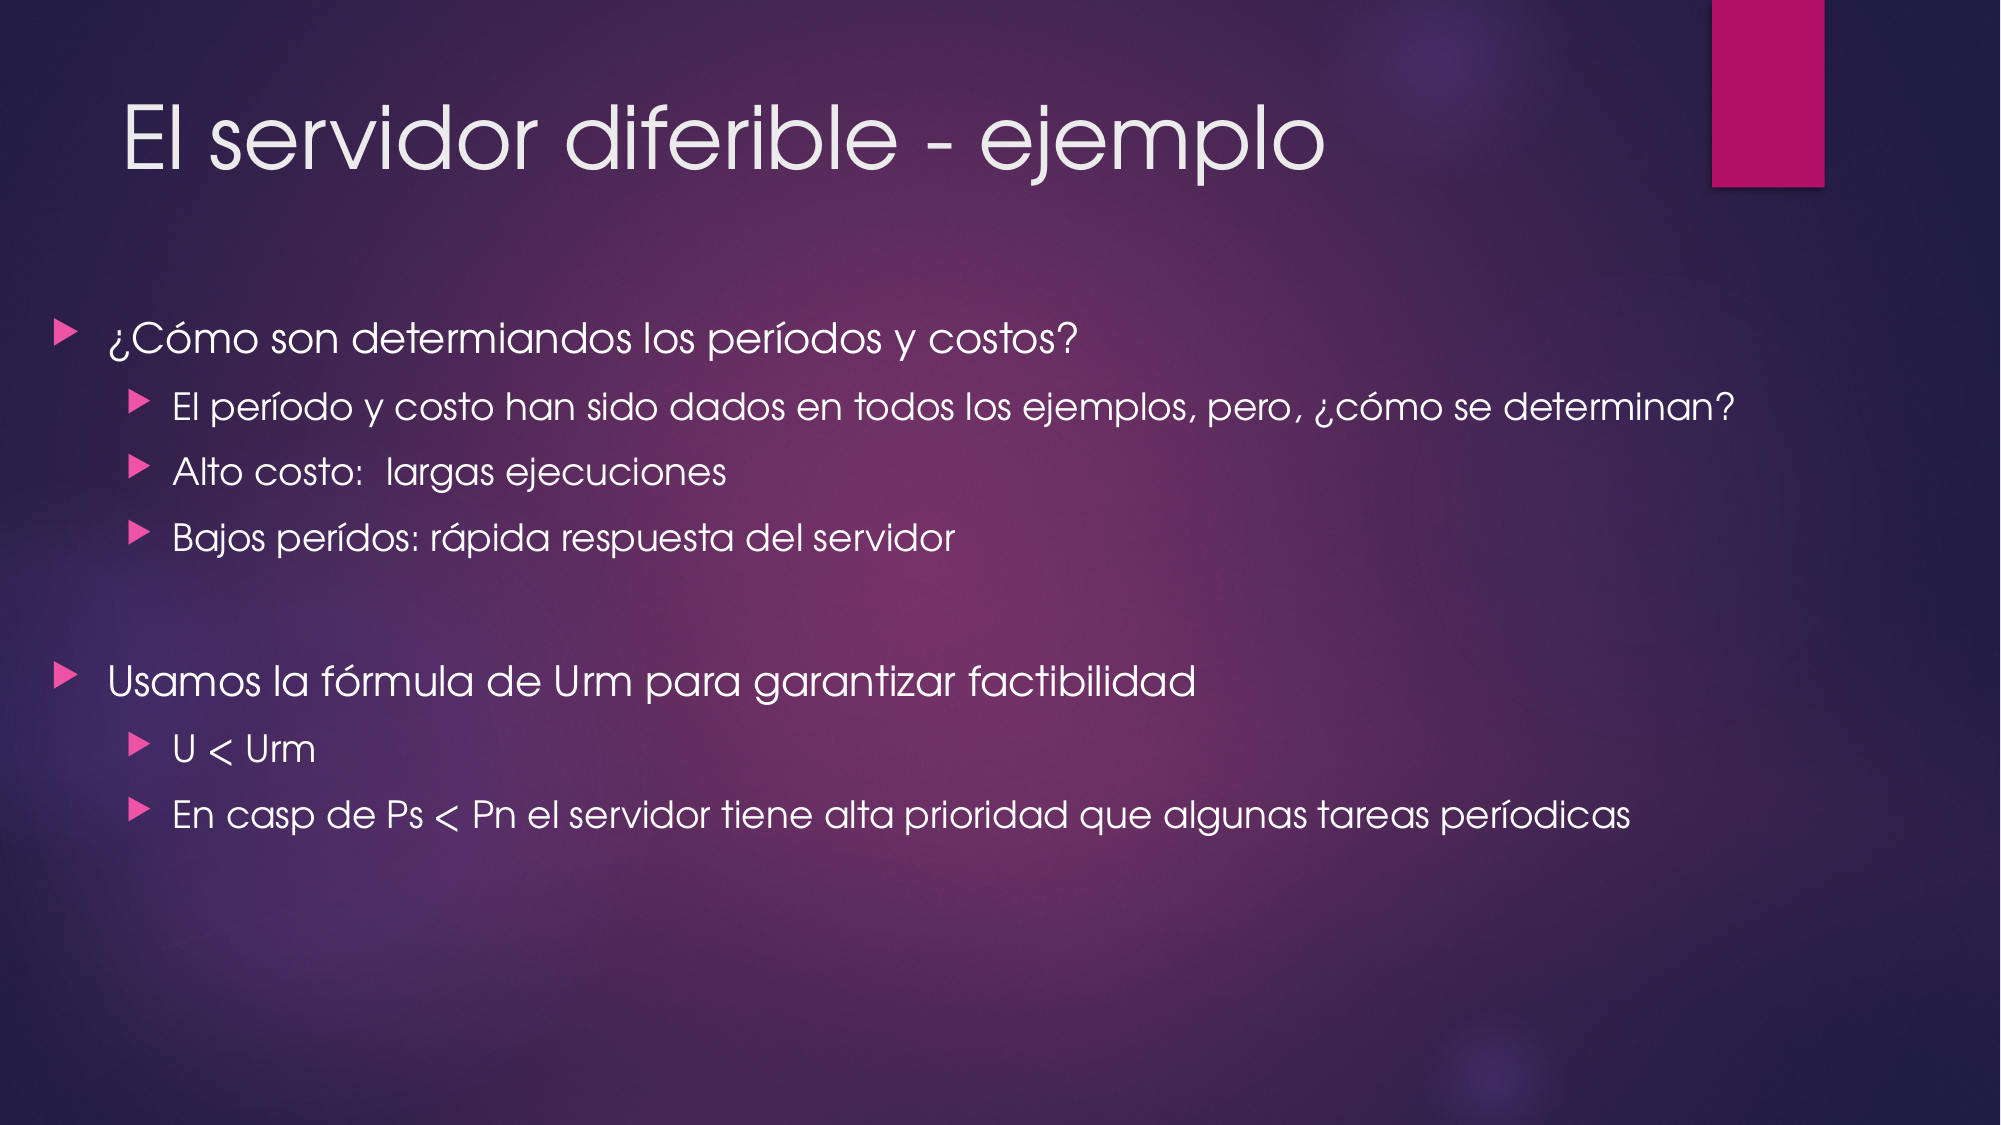

# El servidor diferible - ejemplo
¿Cómo son determiandos los períodos y costos?
El período y costo han sido dados en todos los ejemplos, pero, ¿cómo se determinan?
Alto costo:  largas ejecuciones
Bajos perídos: rápida respuesta del servidor

Usamos la fórmula de Urm para garantizar factibilidad
U < Urm
En casp de Ps < Pn el servidor tiene alta prioridad que algunas tareas períodicas